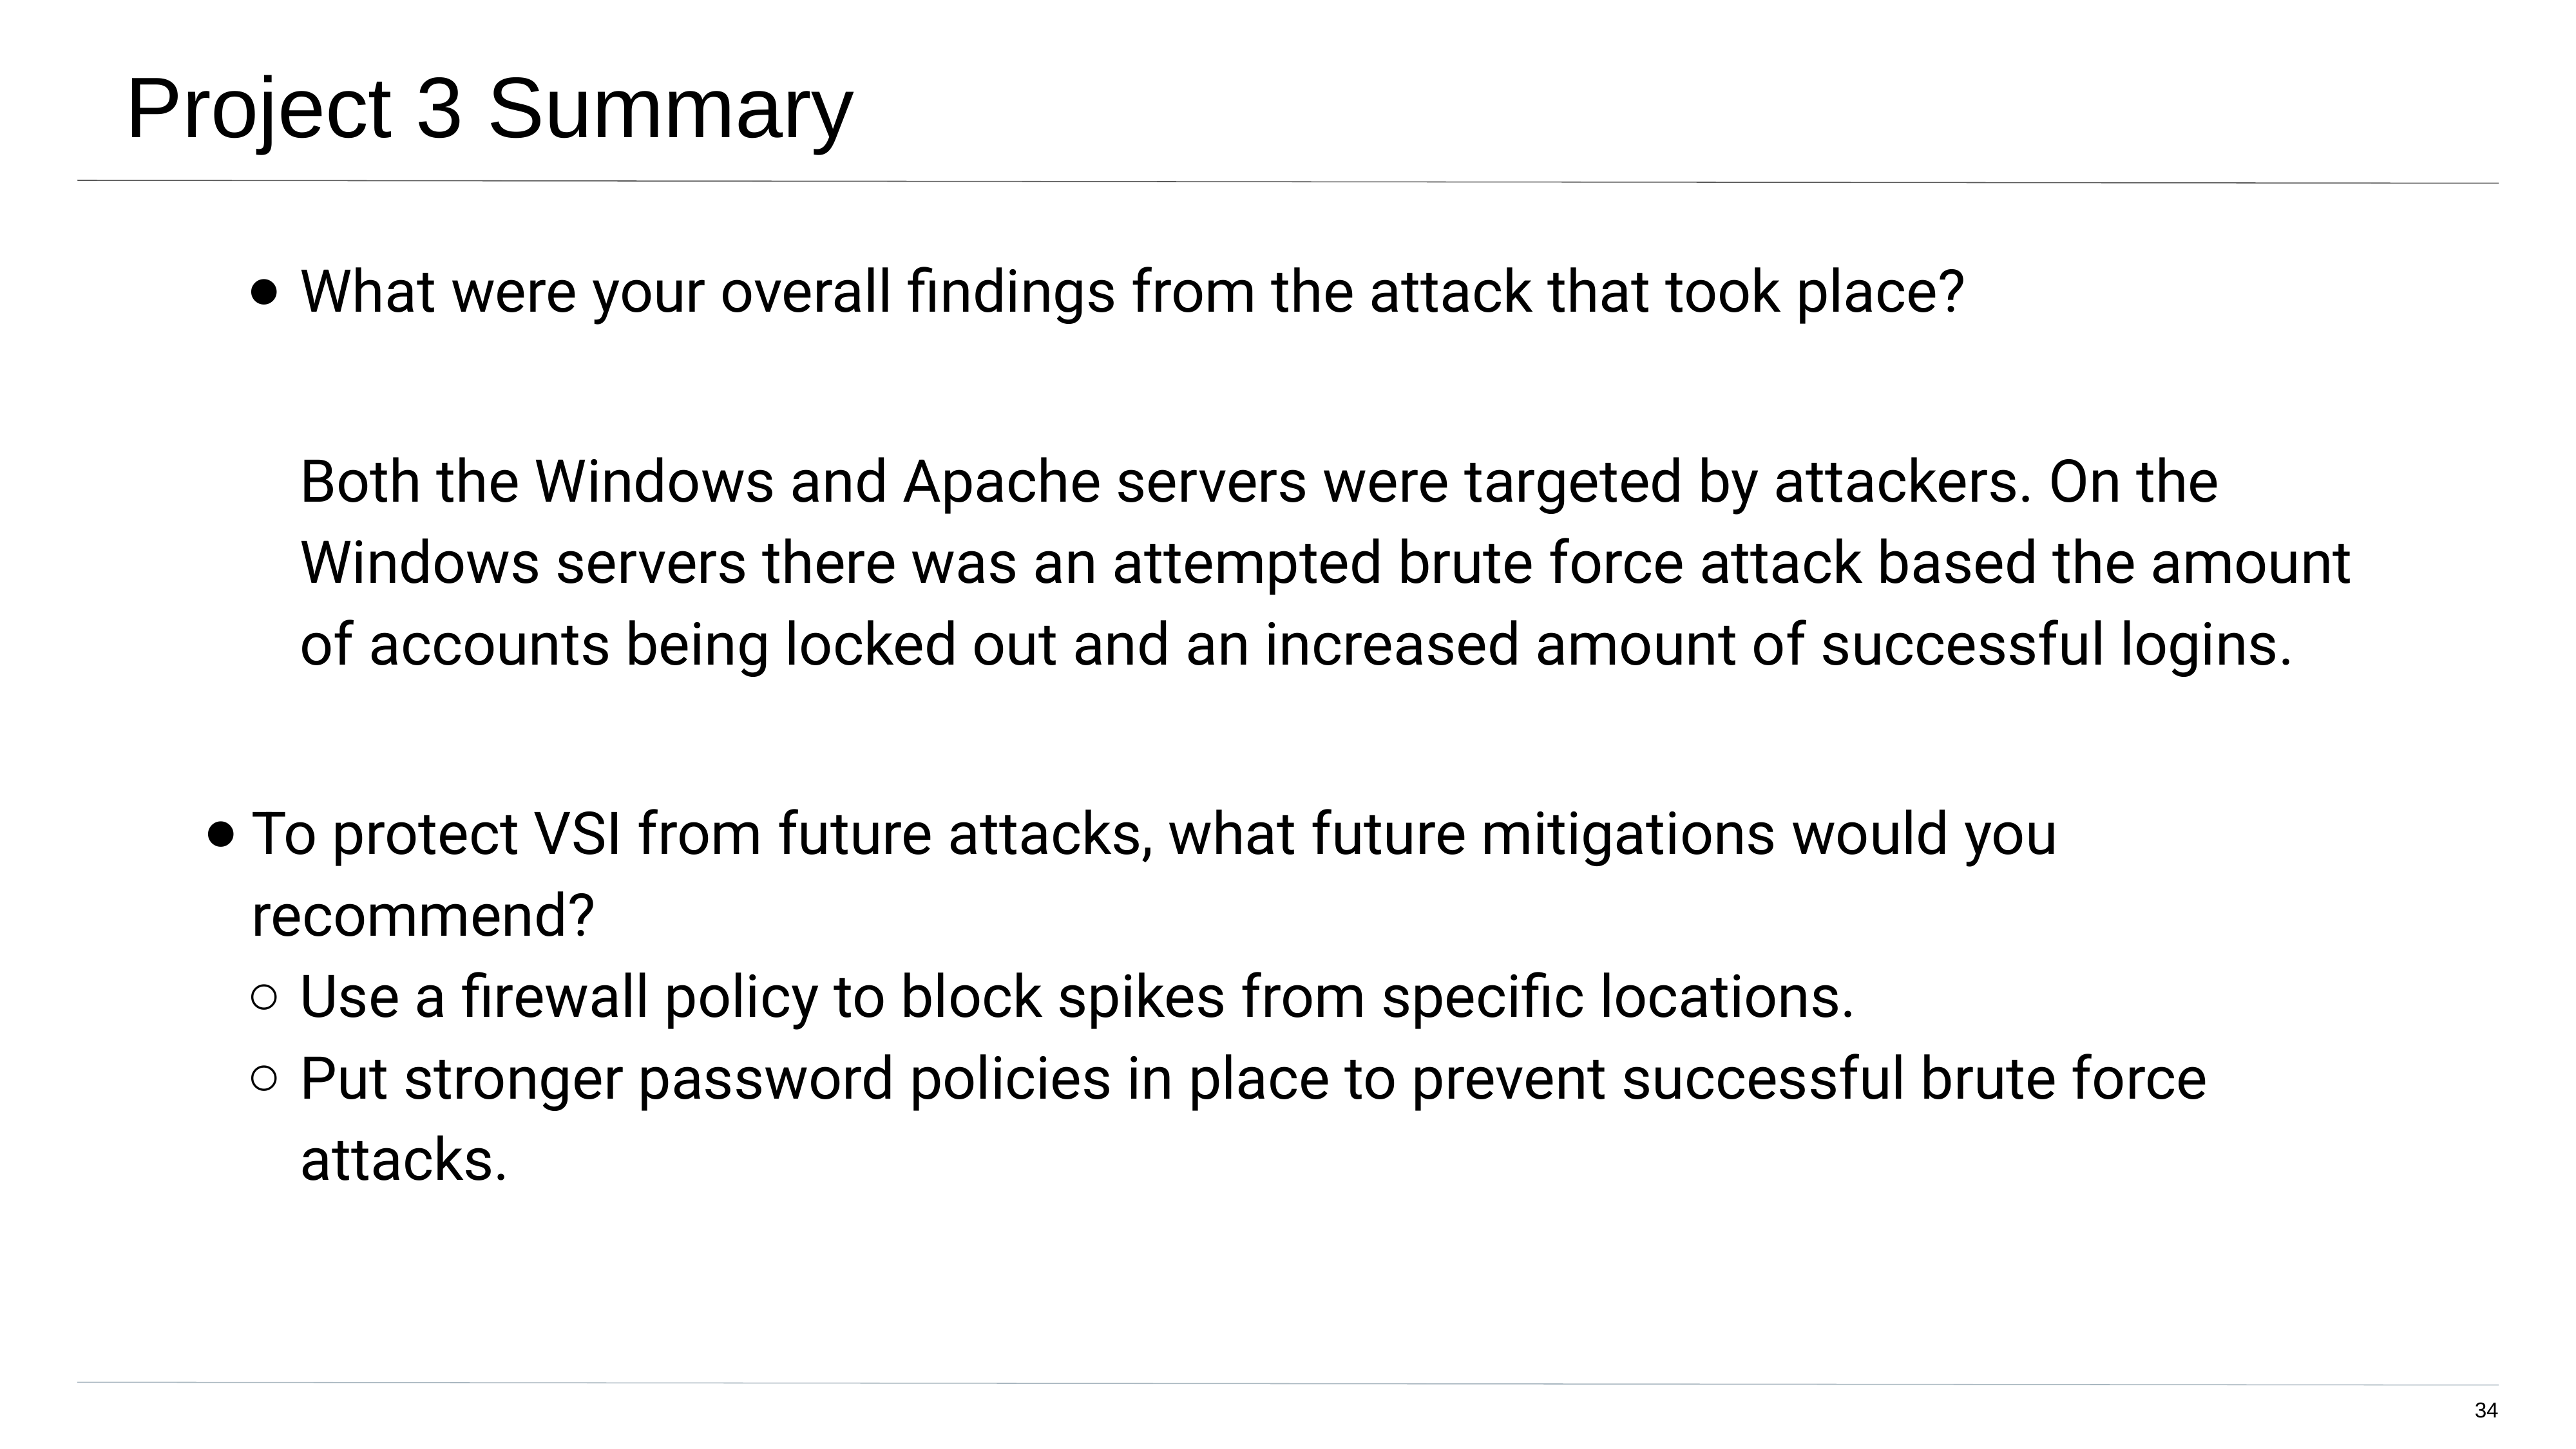

# Project 3 Summary
What were your overall findings from the attack that took place?

Both the Windows and Apache servers were targeted by attackers. On the Windows servers there was an attempted brute force attack based the amount of accounts being locked out and an increased amount of successful logins.

To protect VSI from future attacks, what future mitigations would you recommend?
Use a firewall policy to block spikes from specific locations.
Put stronger password policies in place to prevent successful brute force attacks.
34